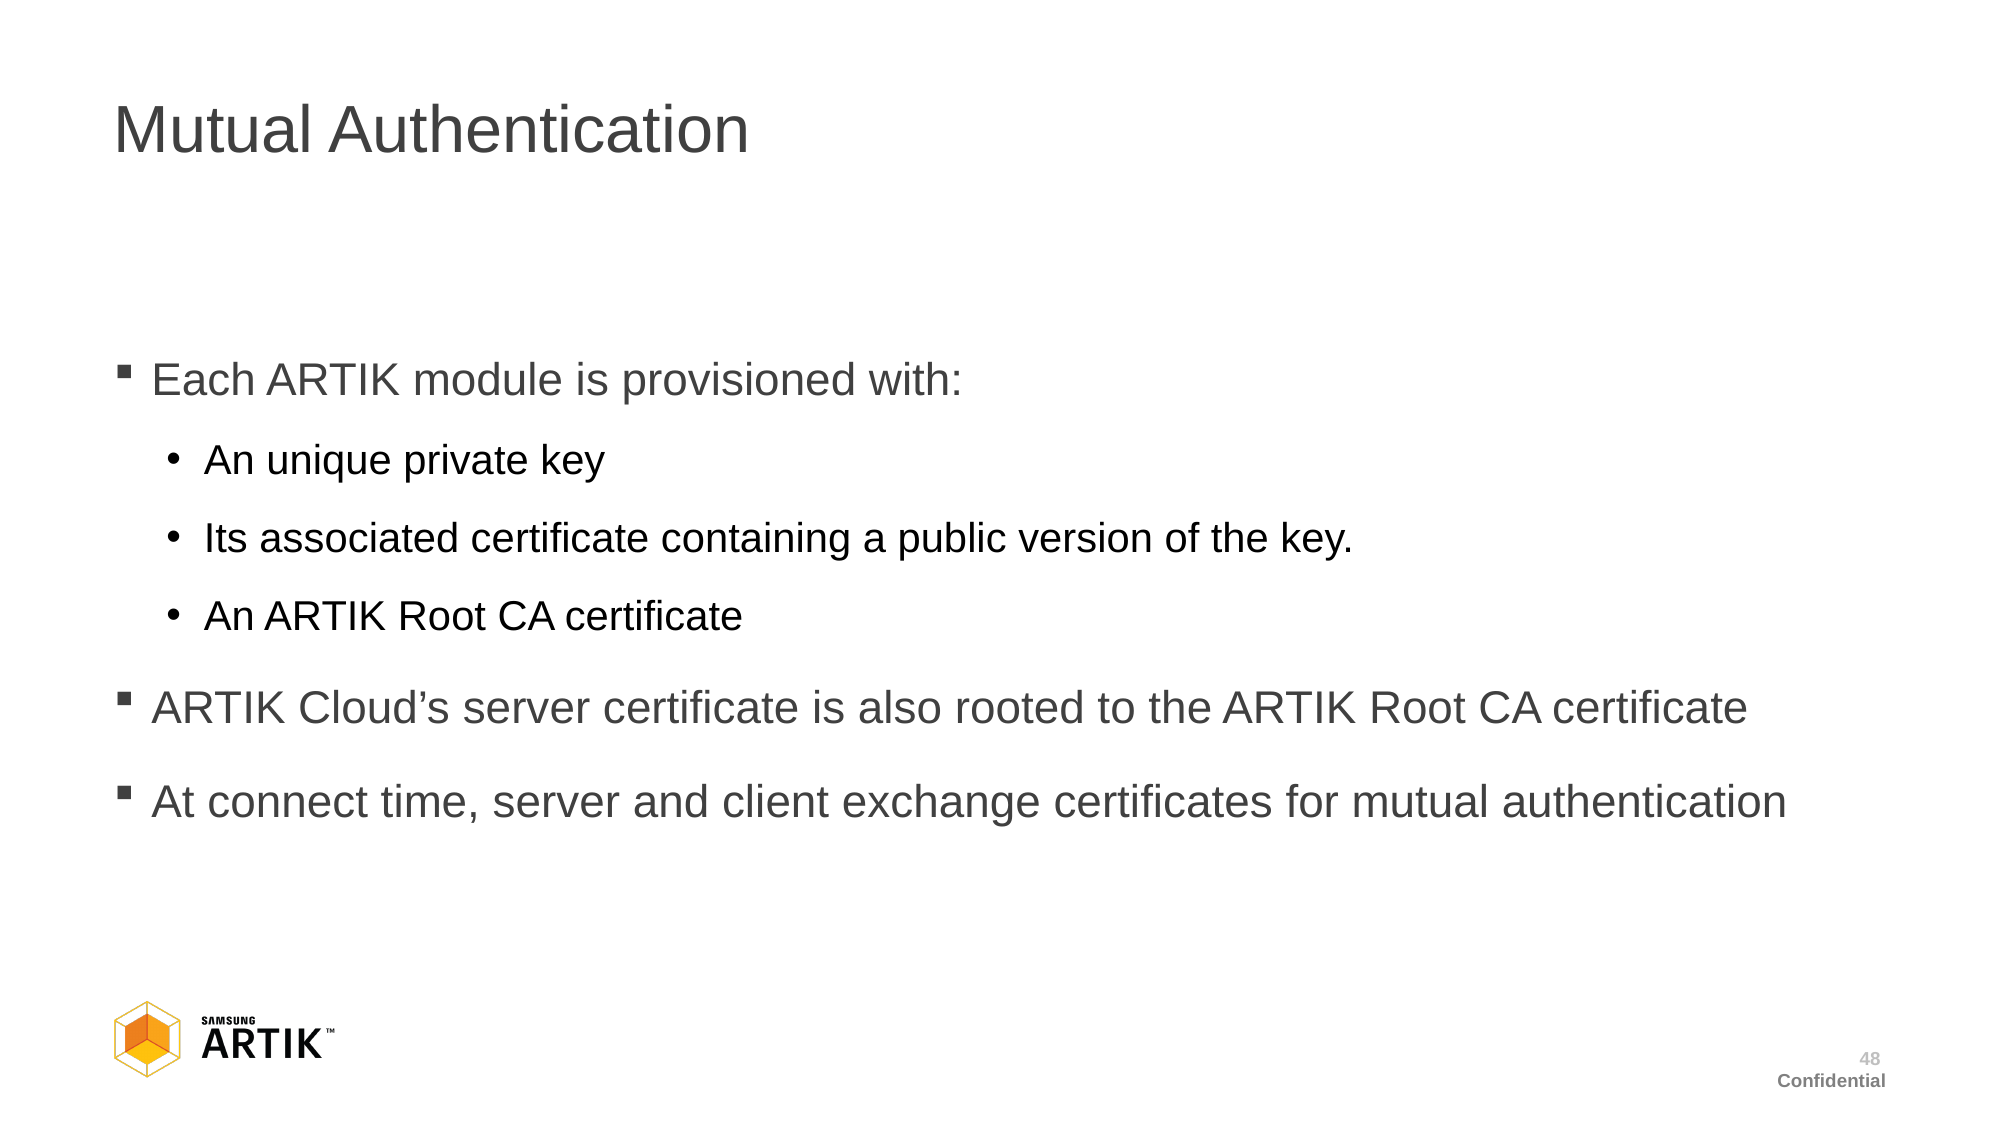

# Mutual Authentication
Each ARTIK module is provisioned with:
An unique private key
Its associated certificate containing a public version of the key.
An ARTIK Root CA certificate
ARTIK Cloud’s server certificate is also rooted to the ARTIK Root CA certificate
At connect time, server and client exchange certificates for mutual authentication